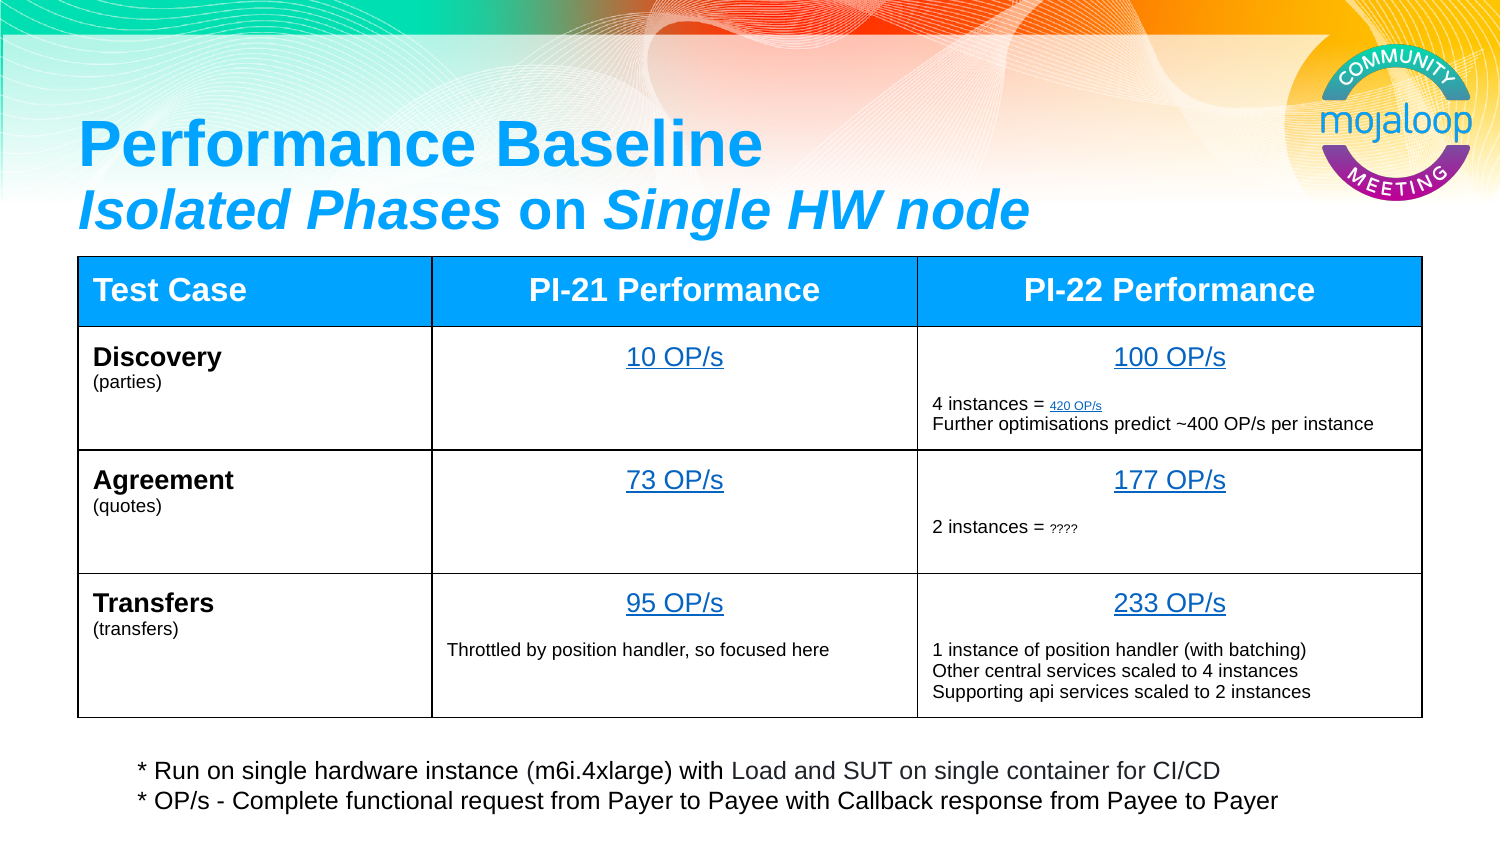

# Performance Baseline
Isolated Phases on Single HW node
| Test Case | PI-21 Performance | PI-22 Performance |
| --- | --- | --- |
| Discovery (parties) | 10 OP/s | 100 OP/s 4 instances = 420 OP/s Further optimisations predict ~400 OP/s per instance |
| Agreement (quotes) | 73 OP/s | 177 OP/s 2 instances = ???? |
| Transfers (transfers) | 95 OP/s Throttled by position handler, so focused here | 233 OP/s 1 instance of position handler (with batching) Other central services scaled to 4 instances Supporting api services scaled to 2 instances |
* Run on single hardware instance (m6i.4xlarge) with Load and SUT on single container for CI/CD
* OP/s - Complete functional request from Payer to Payee with Callback response from Payee to Payer